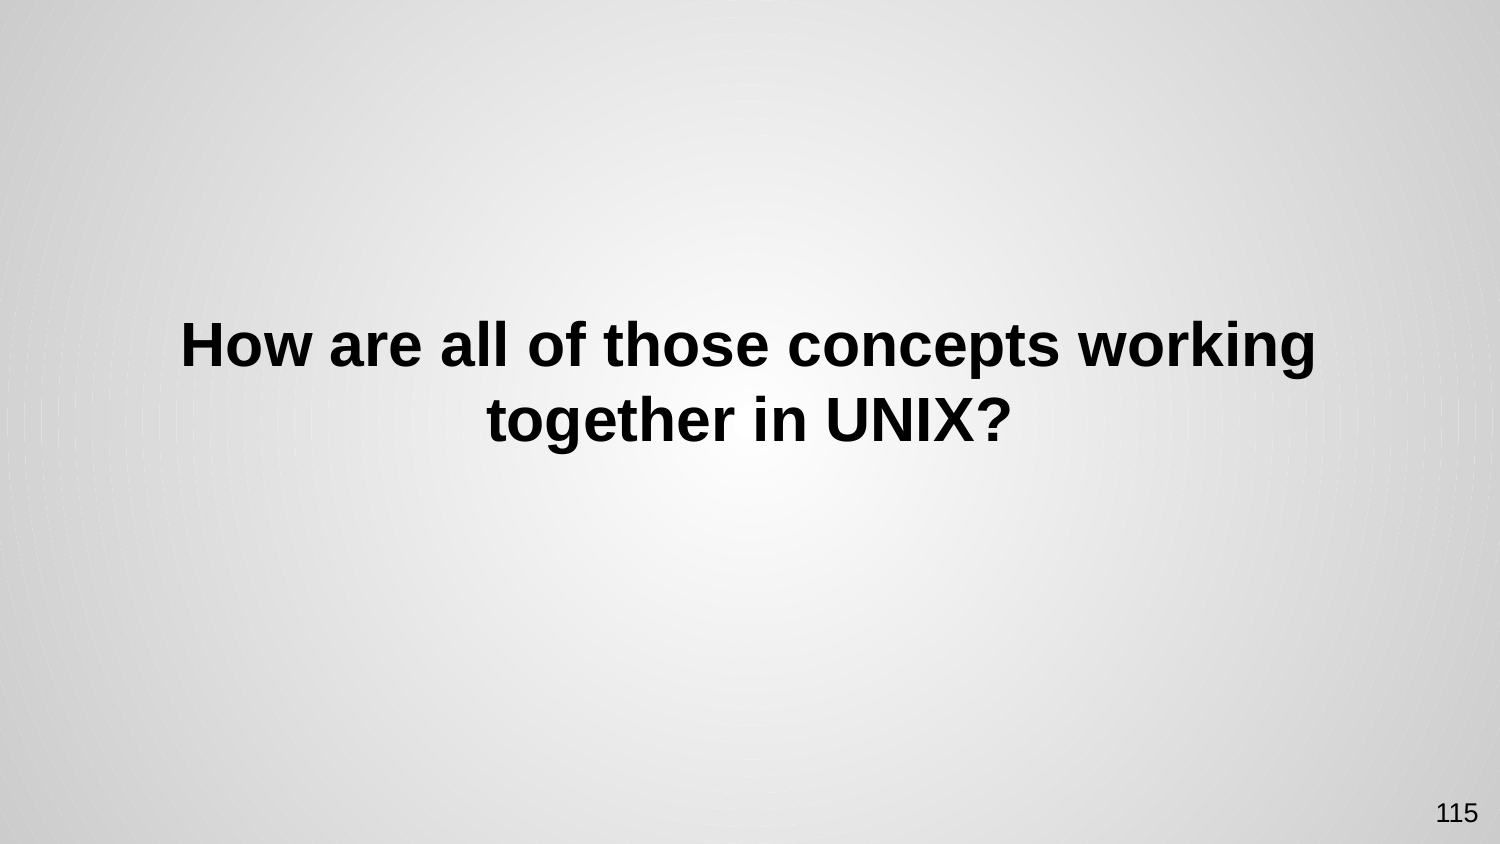

# How are all of those concepts working together in UNIX?
115